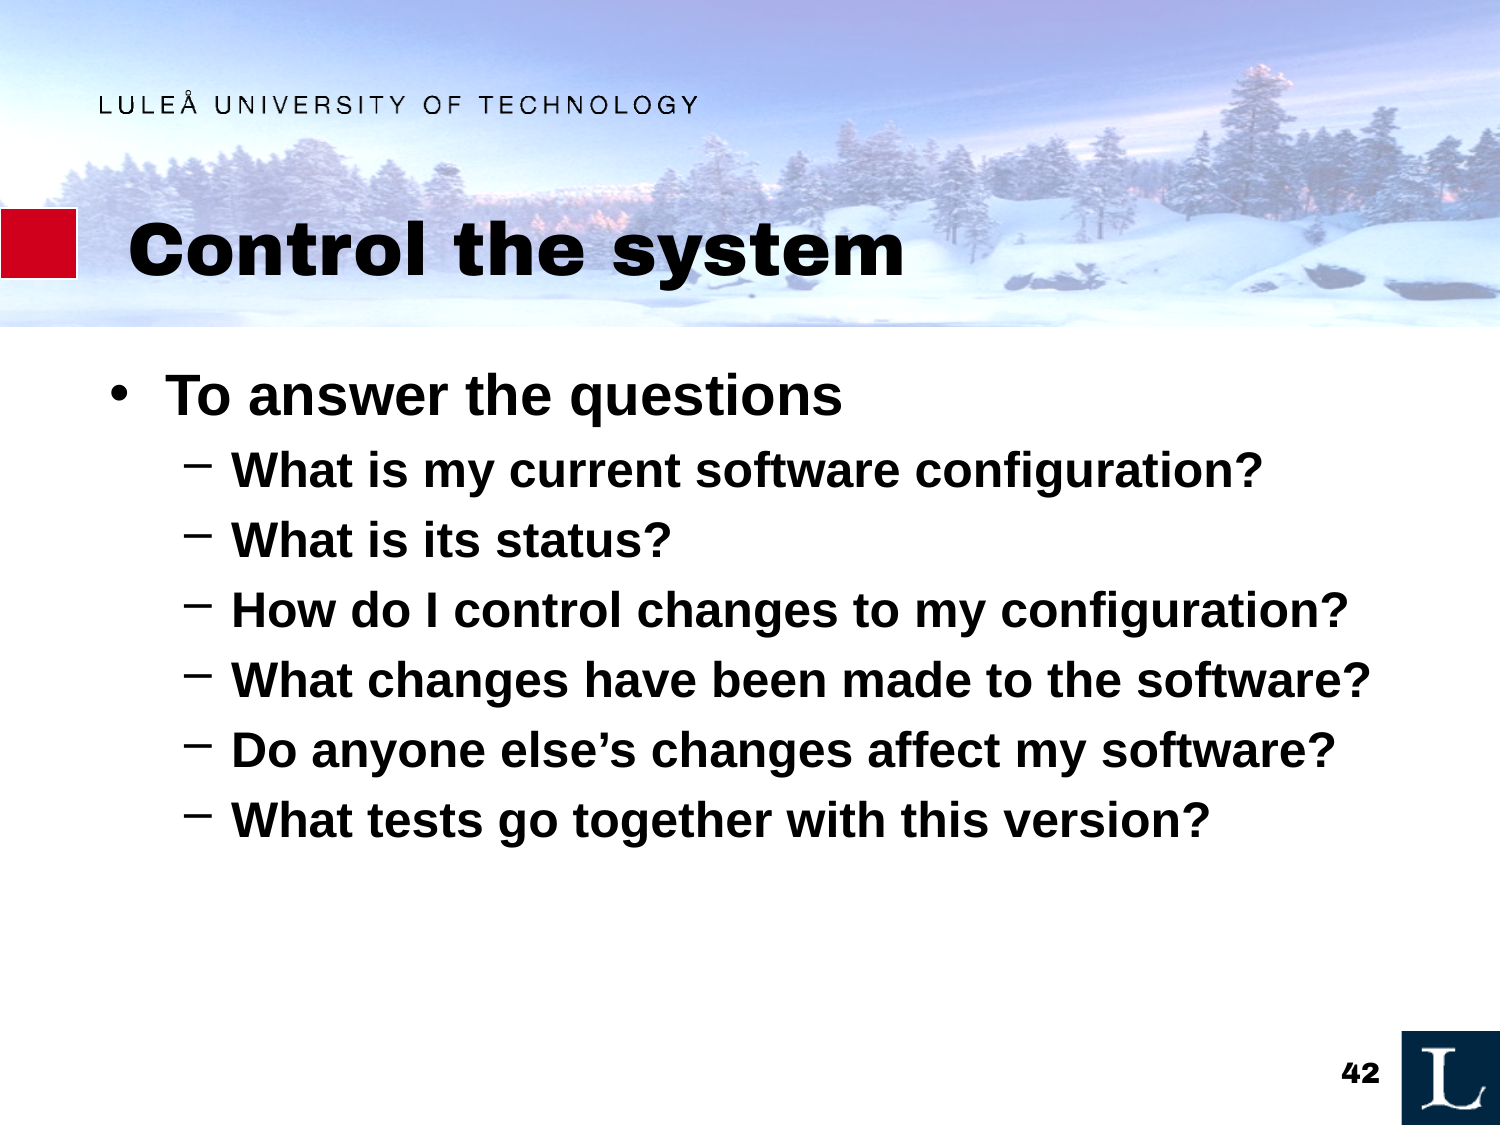

# Control the system
To answer the questions
What is my current software configuration?
What is its status?
How do I control changes to my configuration?
What changes have been made to the software?
Do anyone else’s changes affect my software?
What tests go together with this version?
42